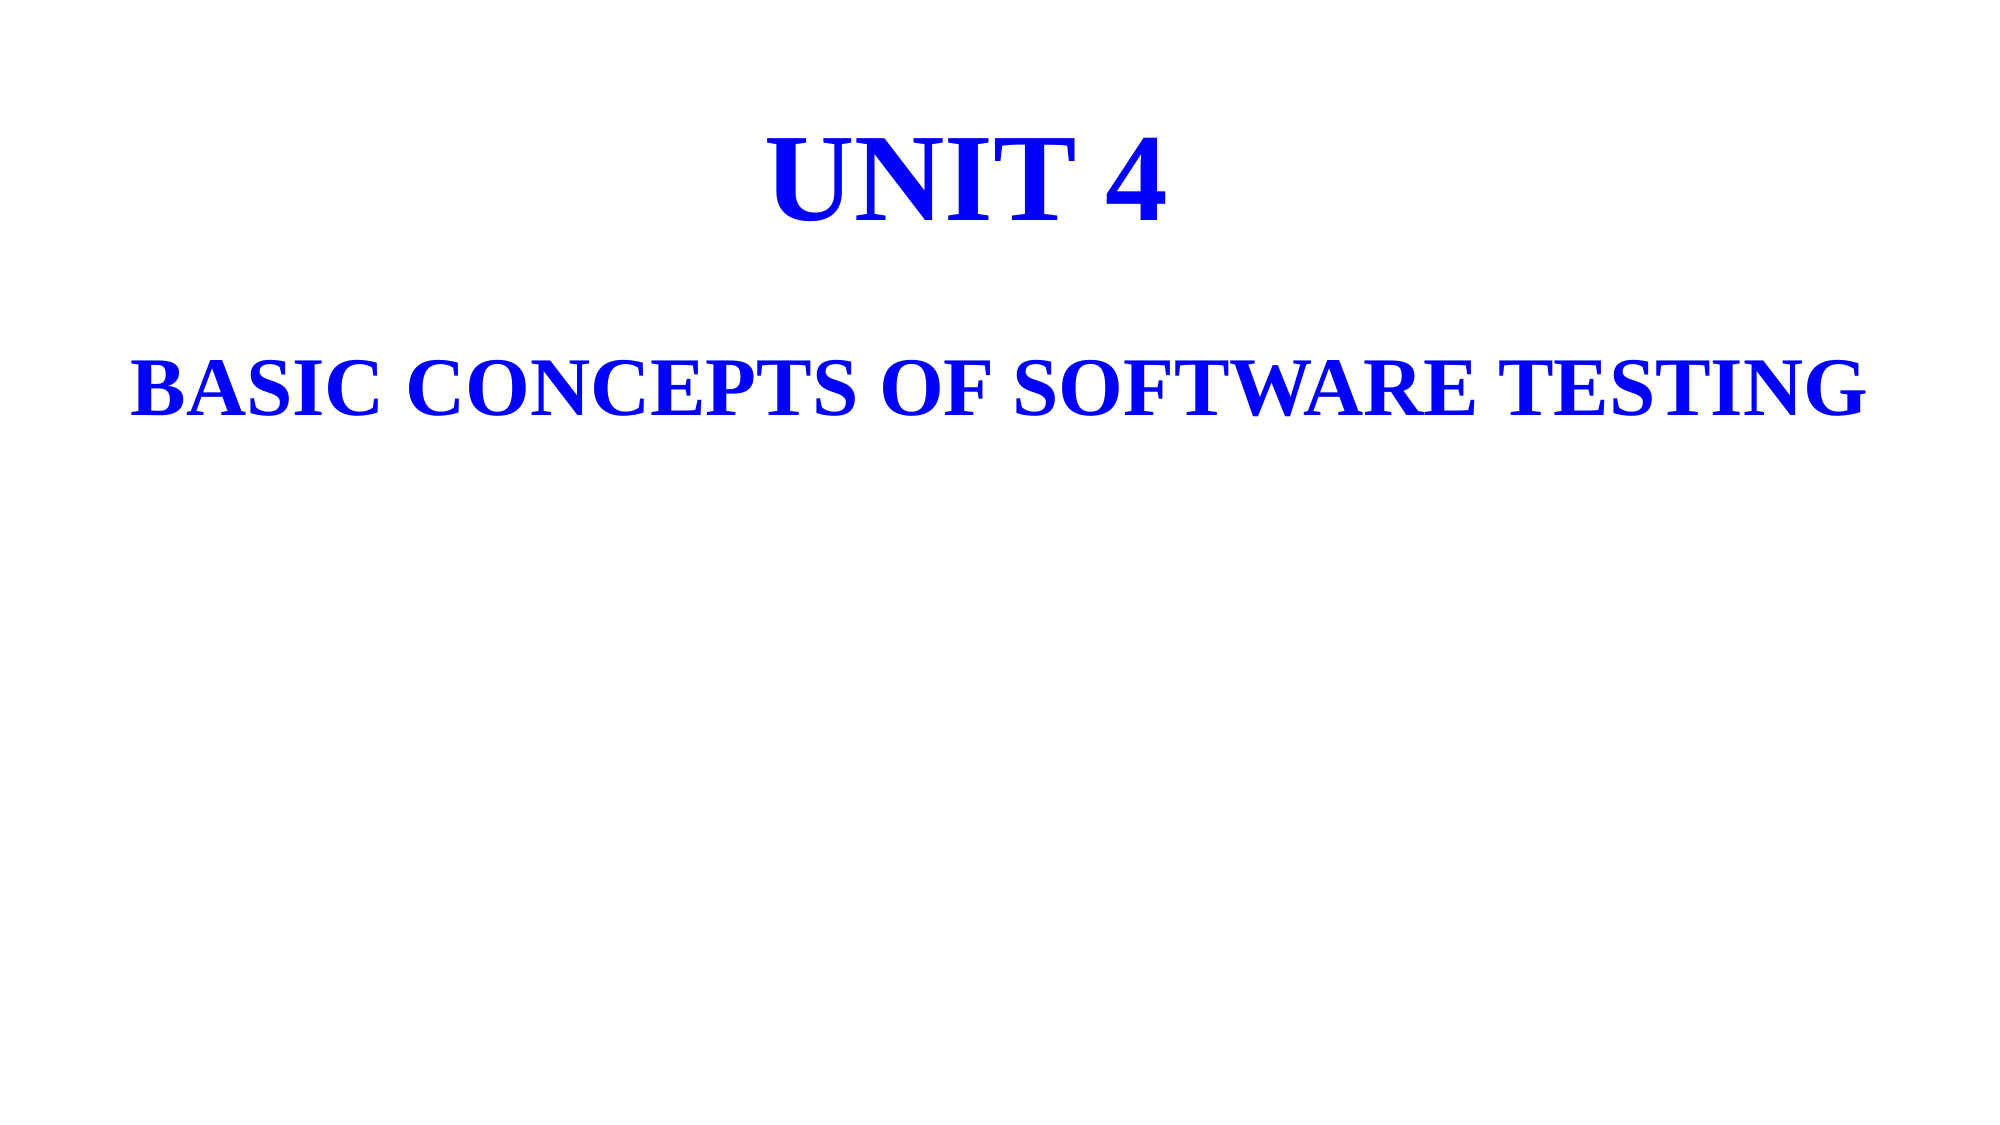

# UNIT 4
BASIC CONCEPTS OF SOFTWARE TESTING